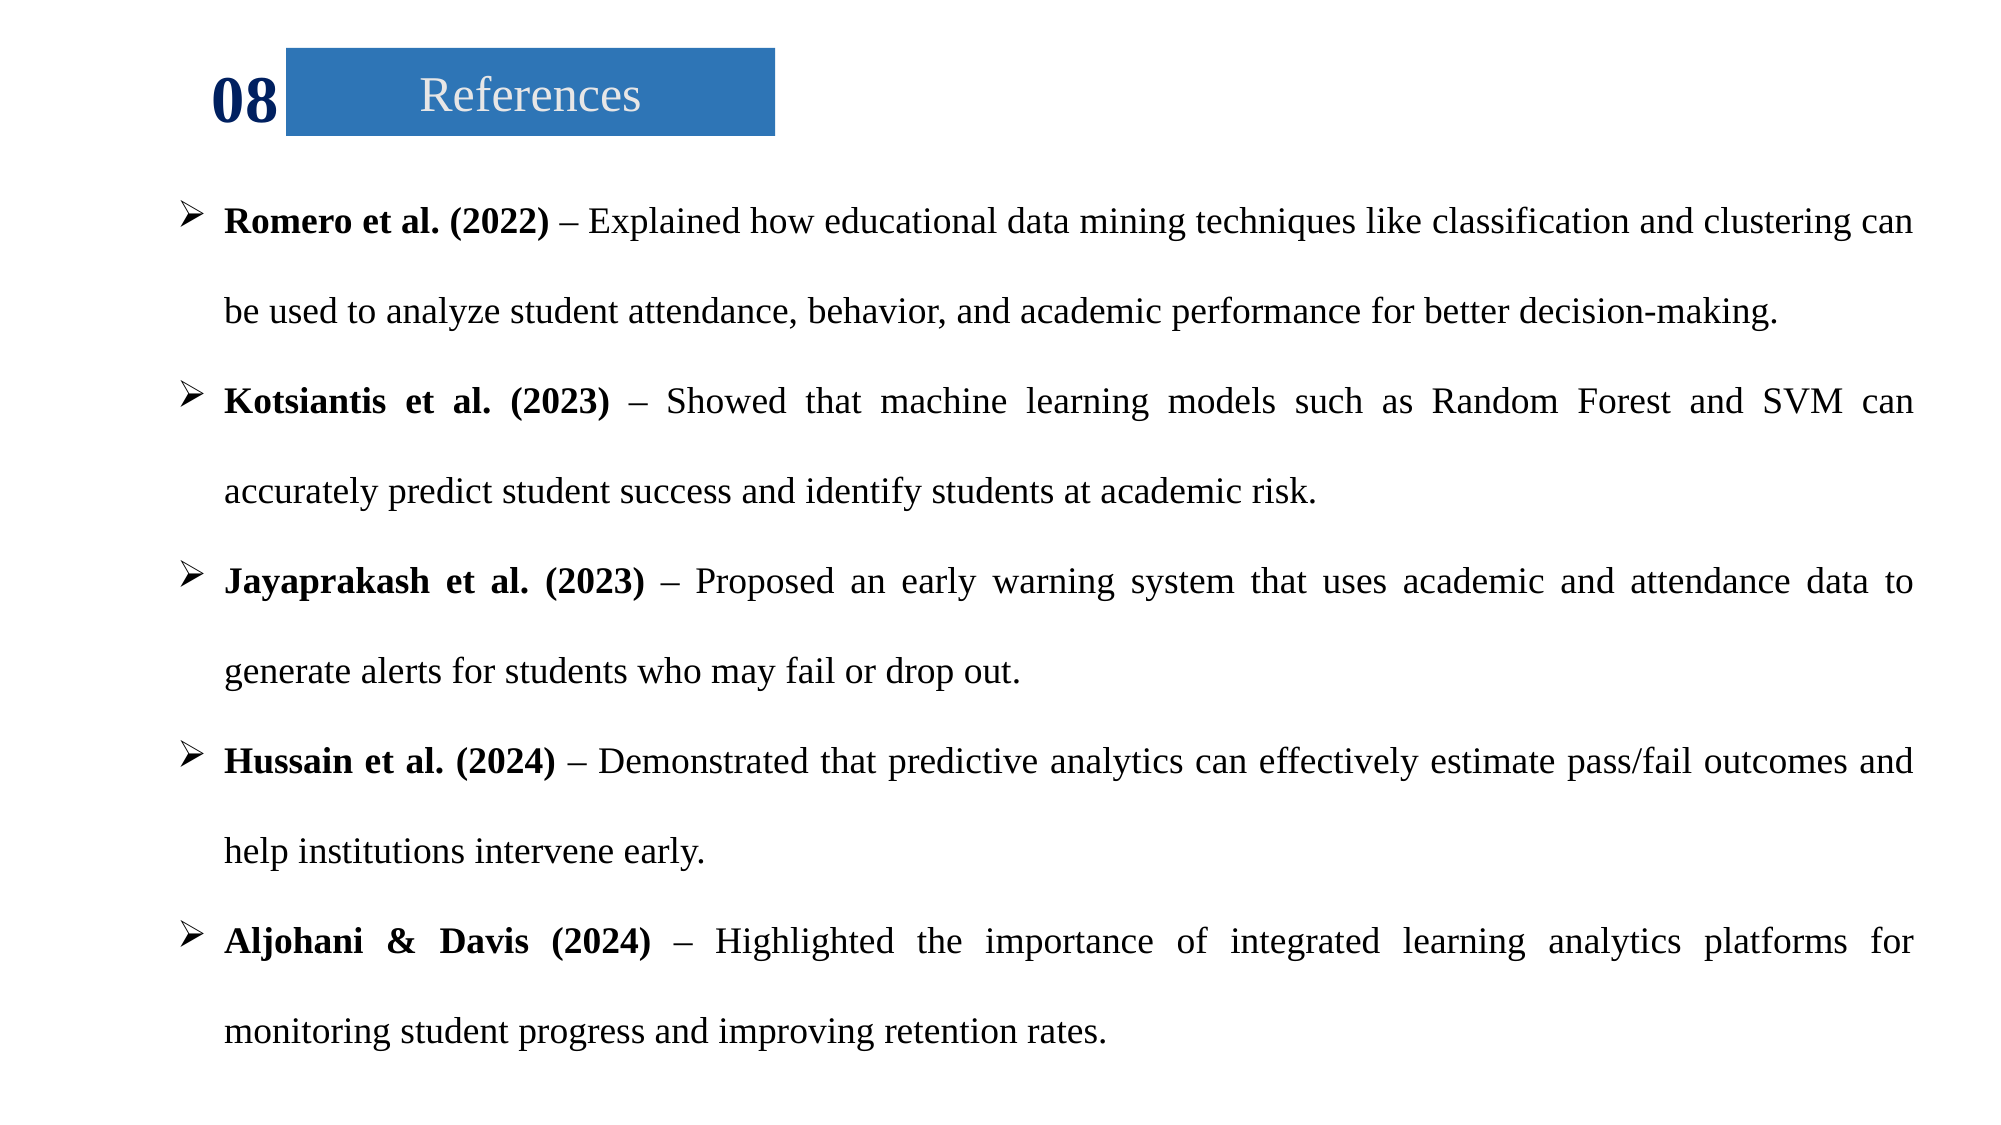

08
References
Romero et al. (2022) – Explained how educational data mining techniques like classification and clustering can be used to analyze student attendance, behavior, and academic performance for better decision-making.
Kotsiantis et al. (2023) – Showed that machine learning models such as Random Forest and SVM can accurately predict student success and identify students at academic risk.
Jayaprakash et al. (2023) – Proposed an early warning system that uses academic and attendance data to generate alerts for students who may fail or drop out.
Hussain et al. (2024) – Demonstrated that predictive analytics can effectively estimate pass/fail outcomes and help institutions intervene early.
Aljohani & Davis (2024) – Highlighted the importance of integrated learning analytics platforms for monitoring student progress and improving retention rates.